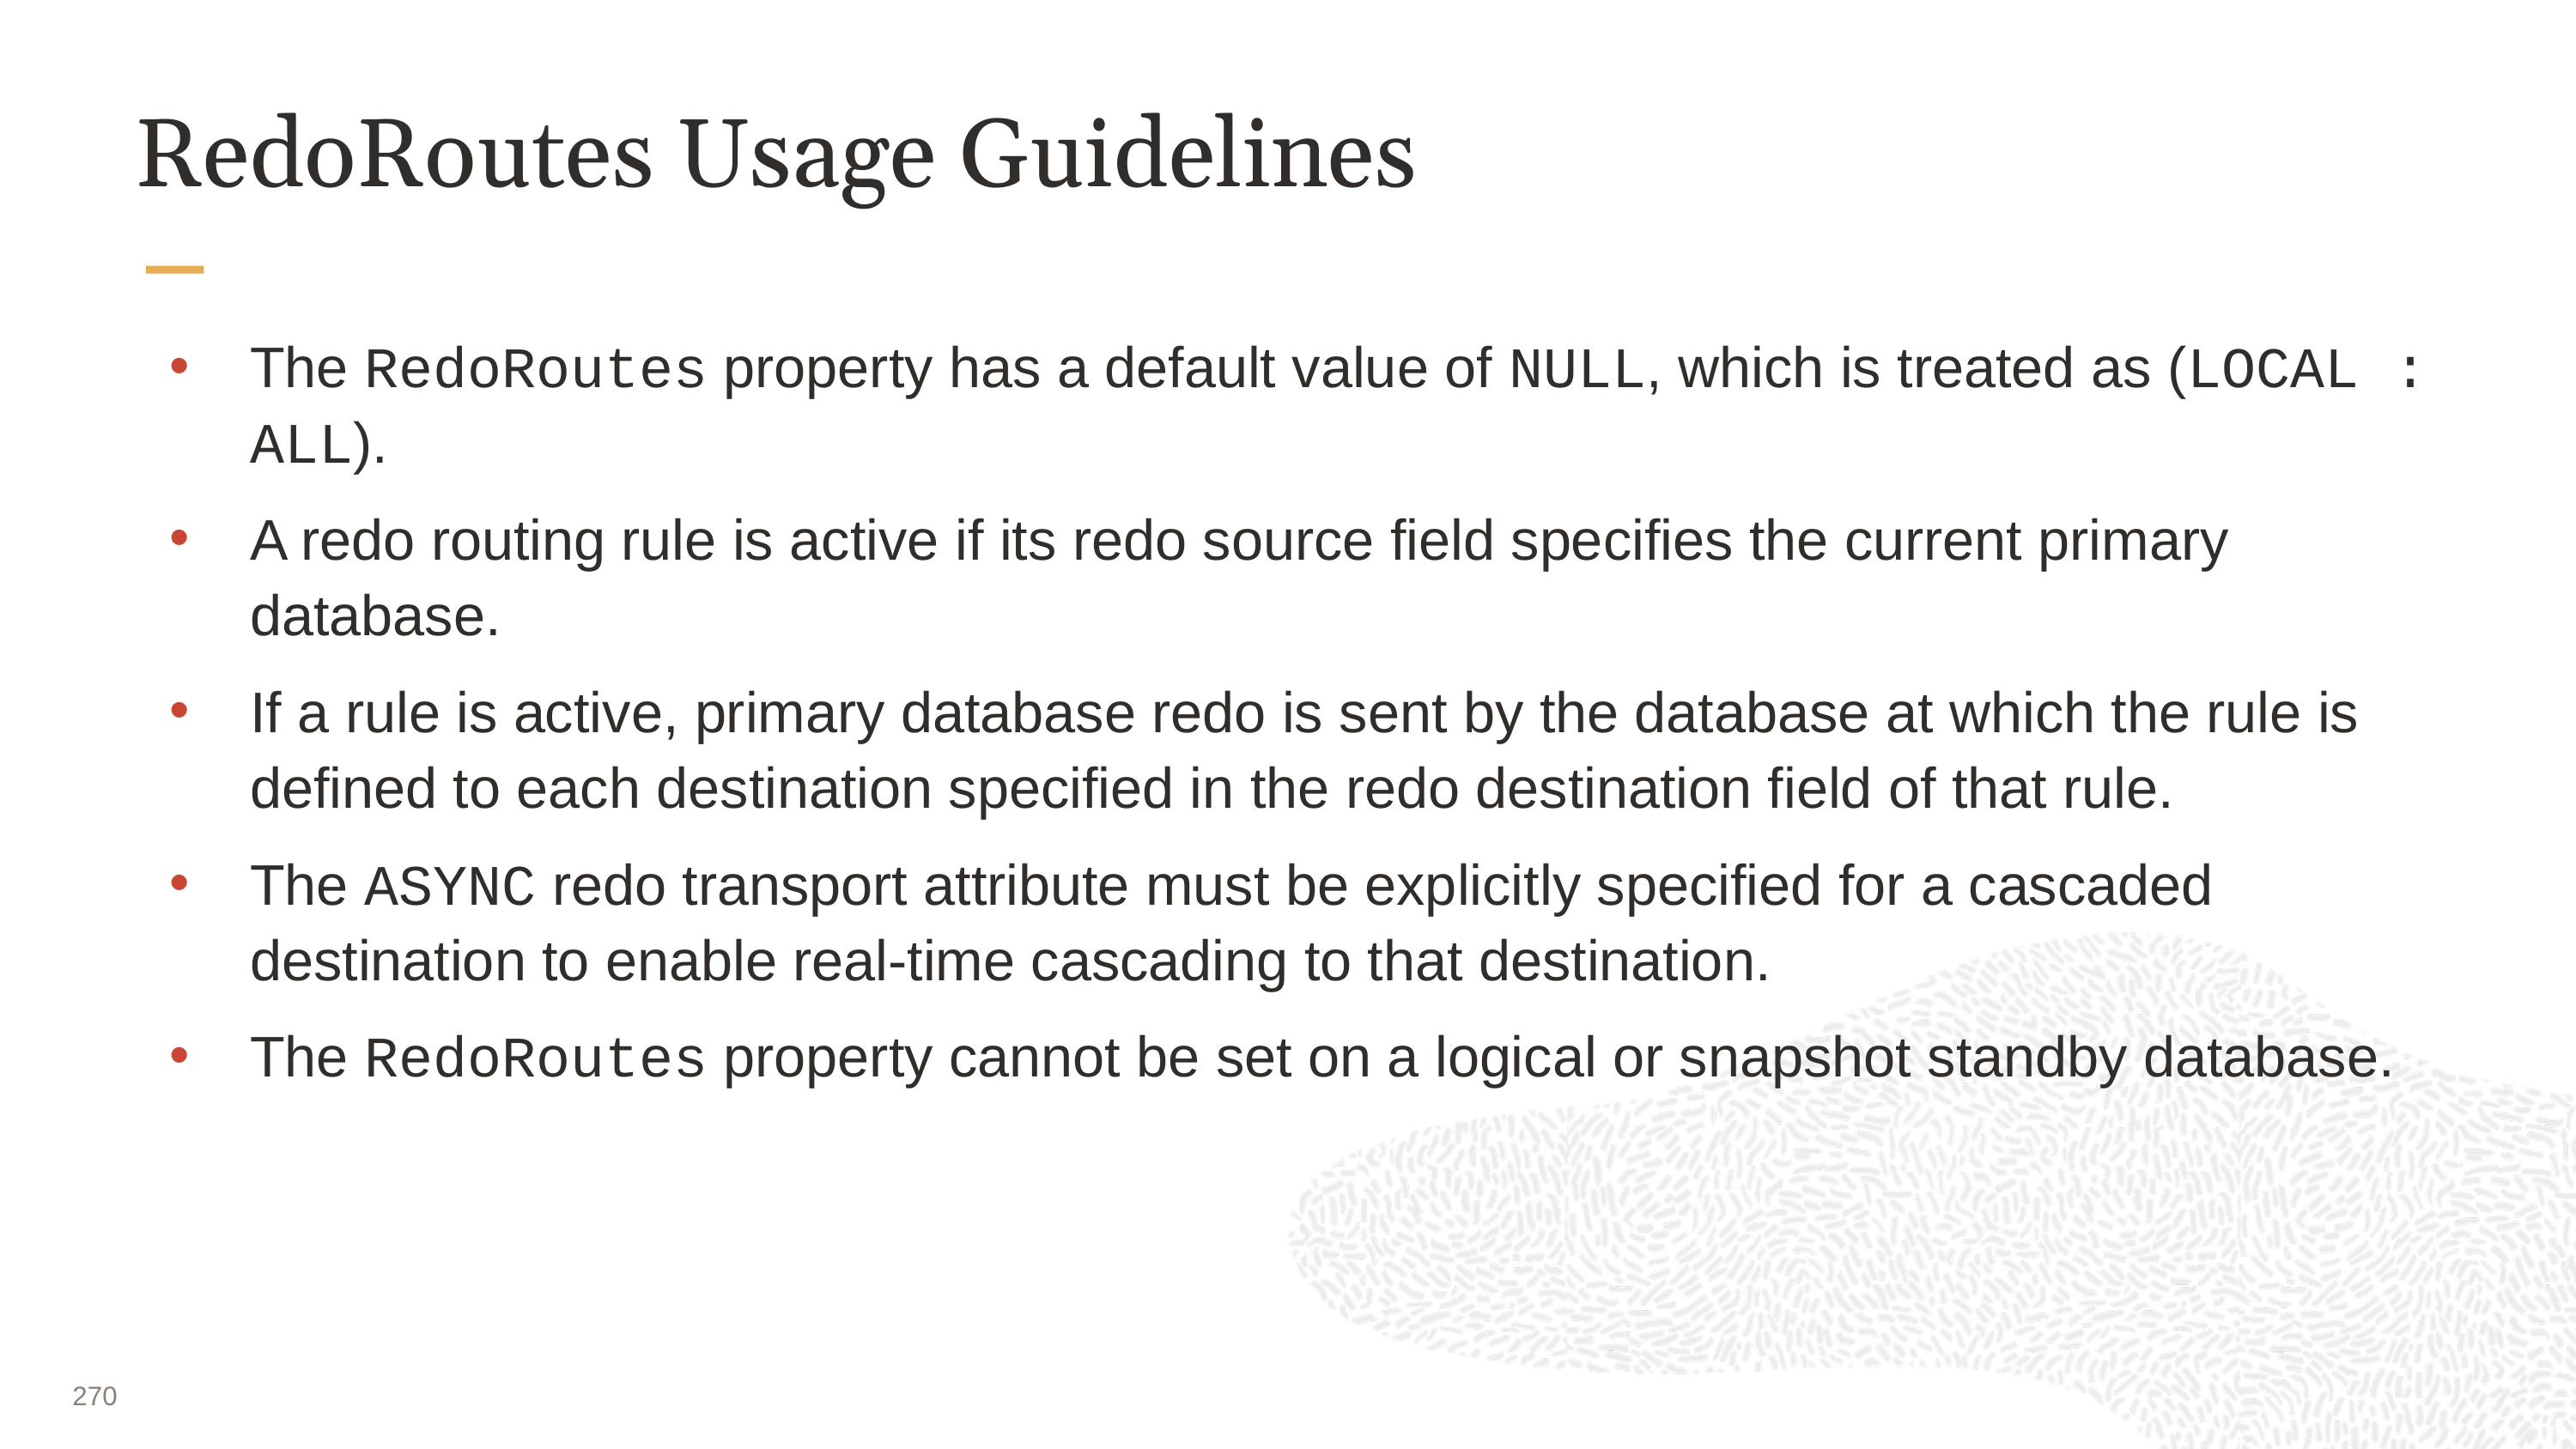

# RedoRoutes Usage Guidelines
The RedoRoutes property has a default value of NULL, which is treated as (LOCAL : ALL).
A redo routing rule is active if its redo source field specifies the current primary database.
If a rule is active, primary database redo is sent by the database at which the rule is defined to each destination specified in the redo destination field of that rule.
The ASYNC redo transport attribute must be explicitly specified for a cascaded destination to enable real-time cascading to that destination.
The RedoRoutes property cannot be set on a logical or snapshot standby database.